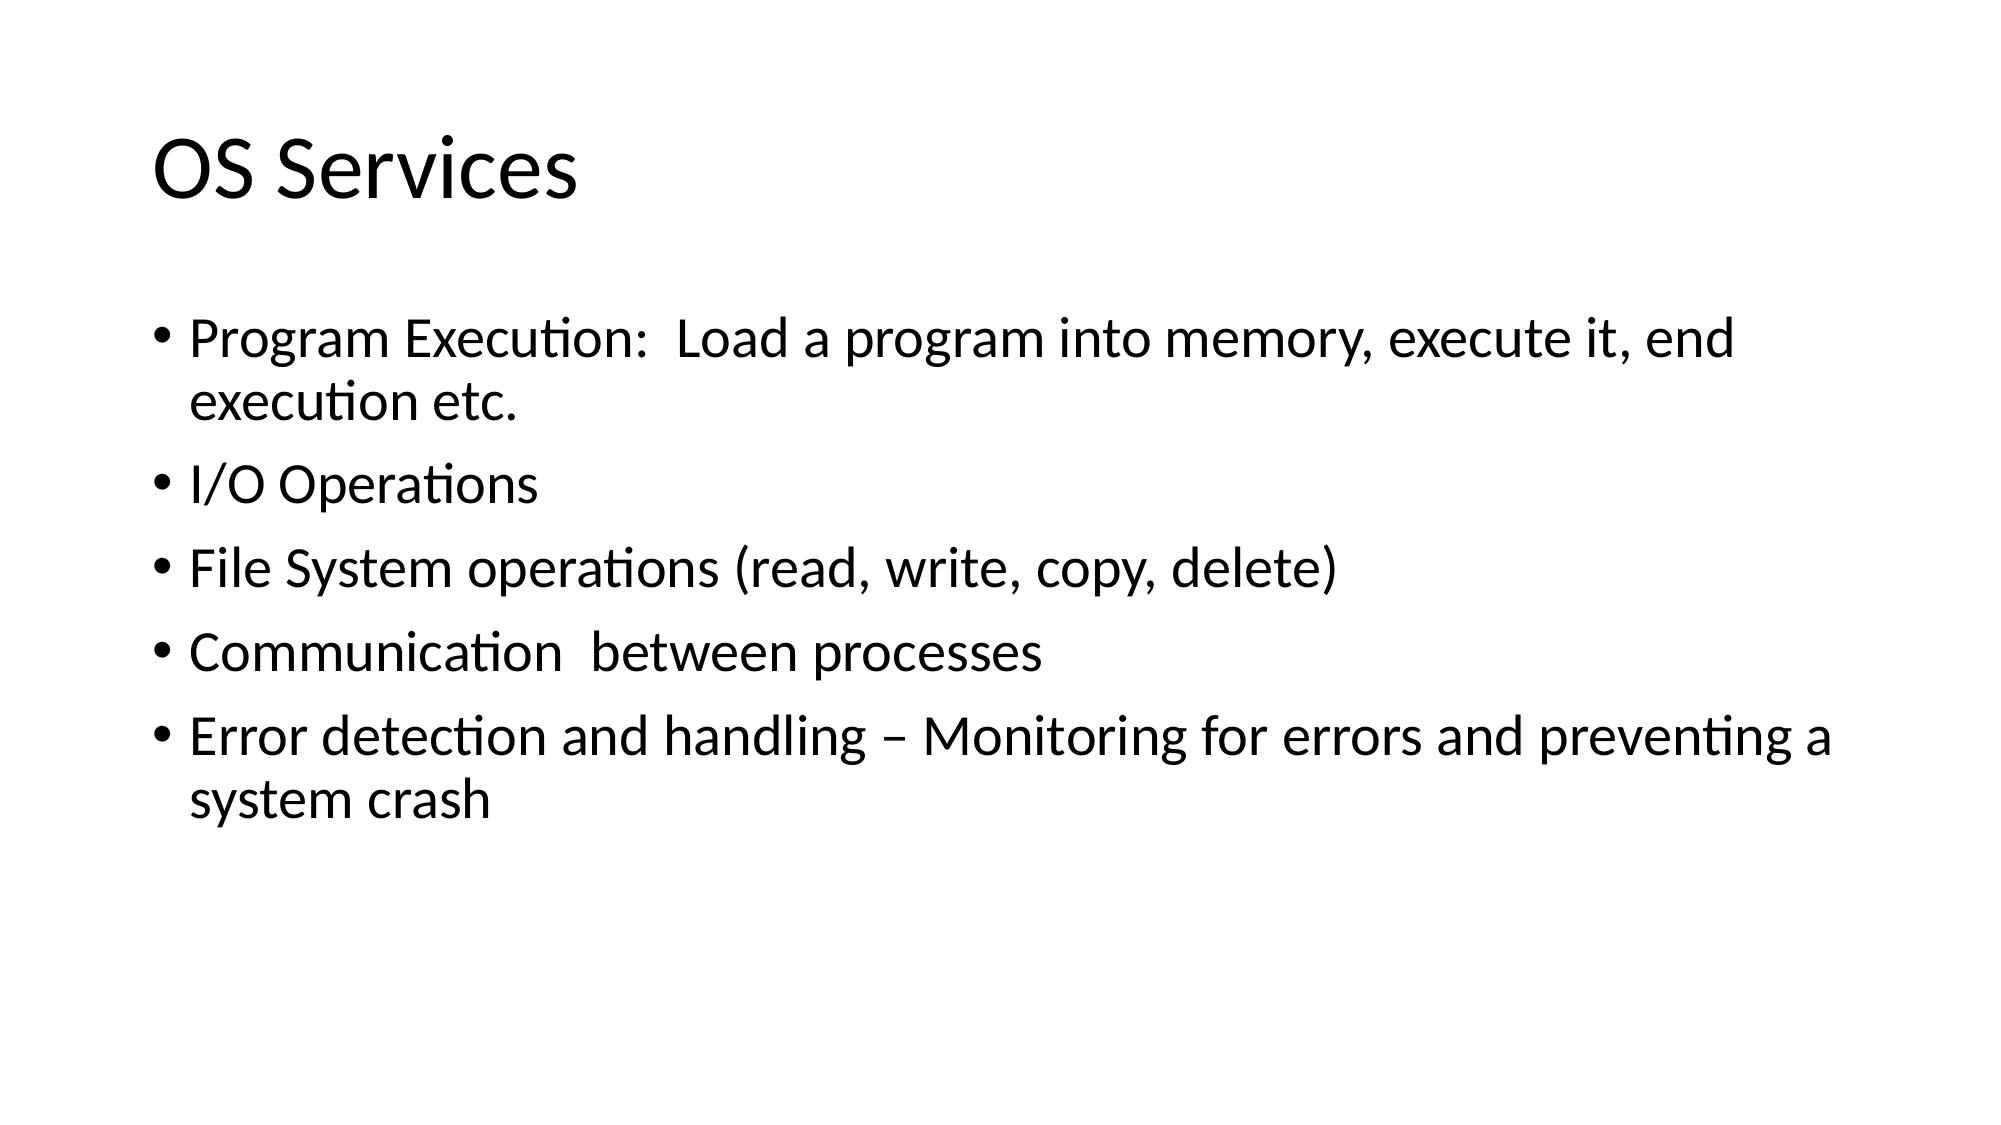

# OS Services
Program Execution:  Load a program into memory, execute it, end execution etc.
I/O Operations
File System operations (read, write, copy, delete)
Communication  between processes
Error detection and handling – Monitoring for errors and preventing a system crash